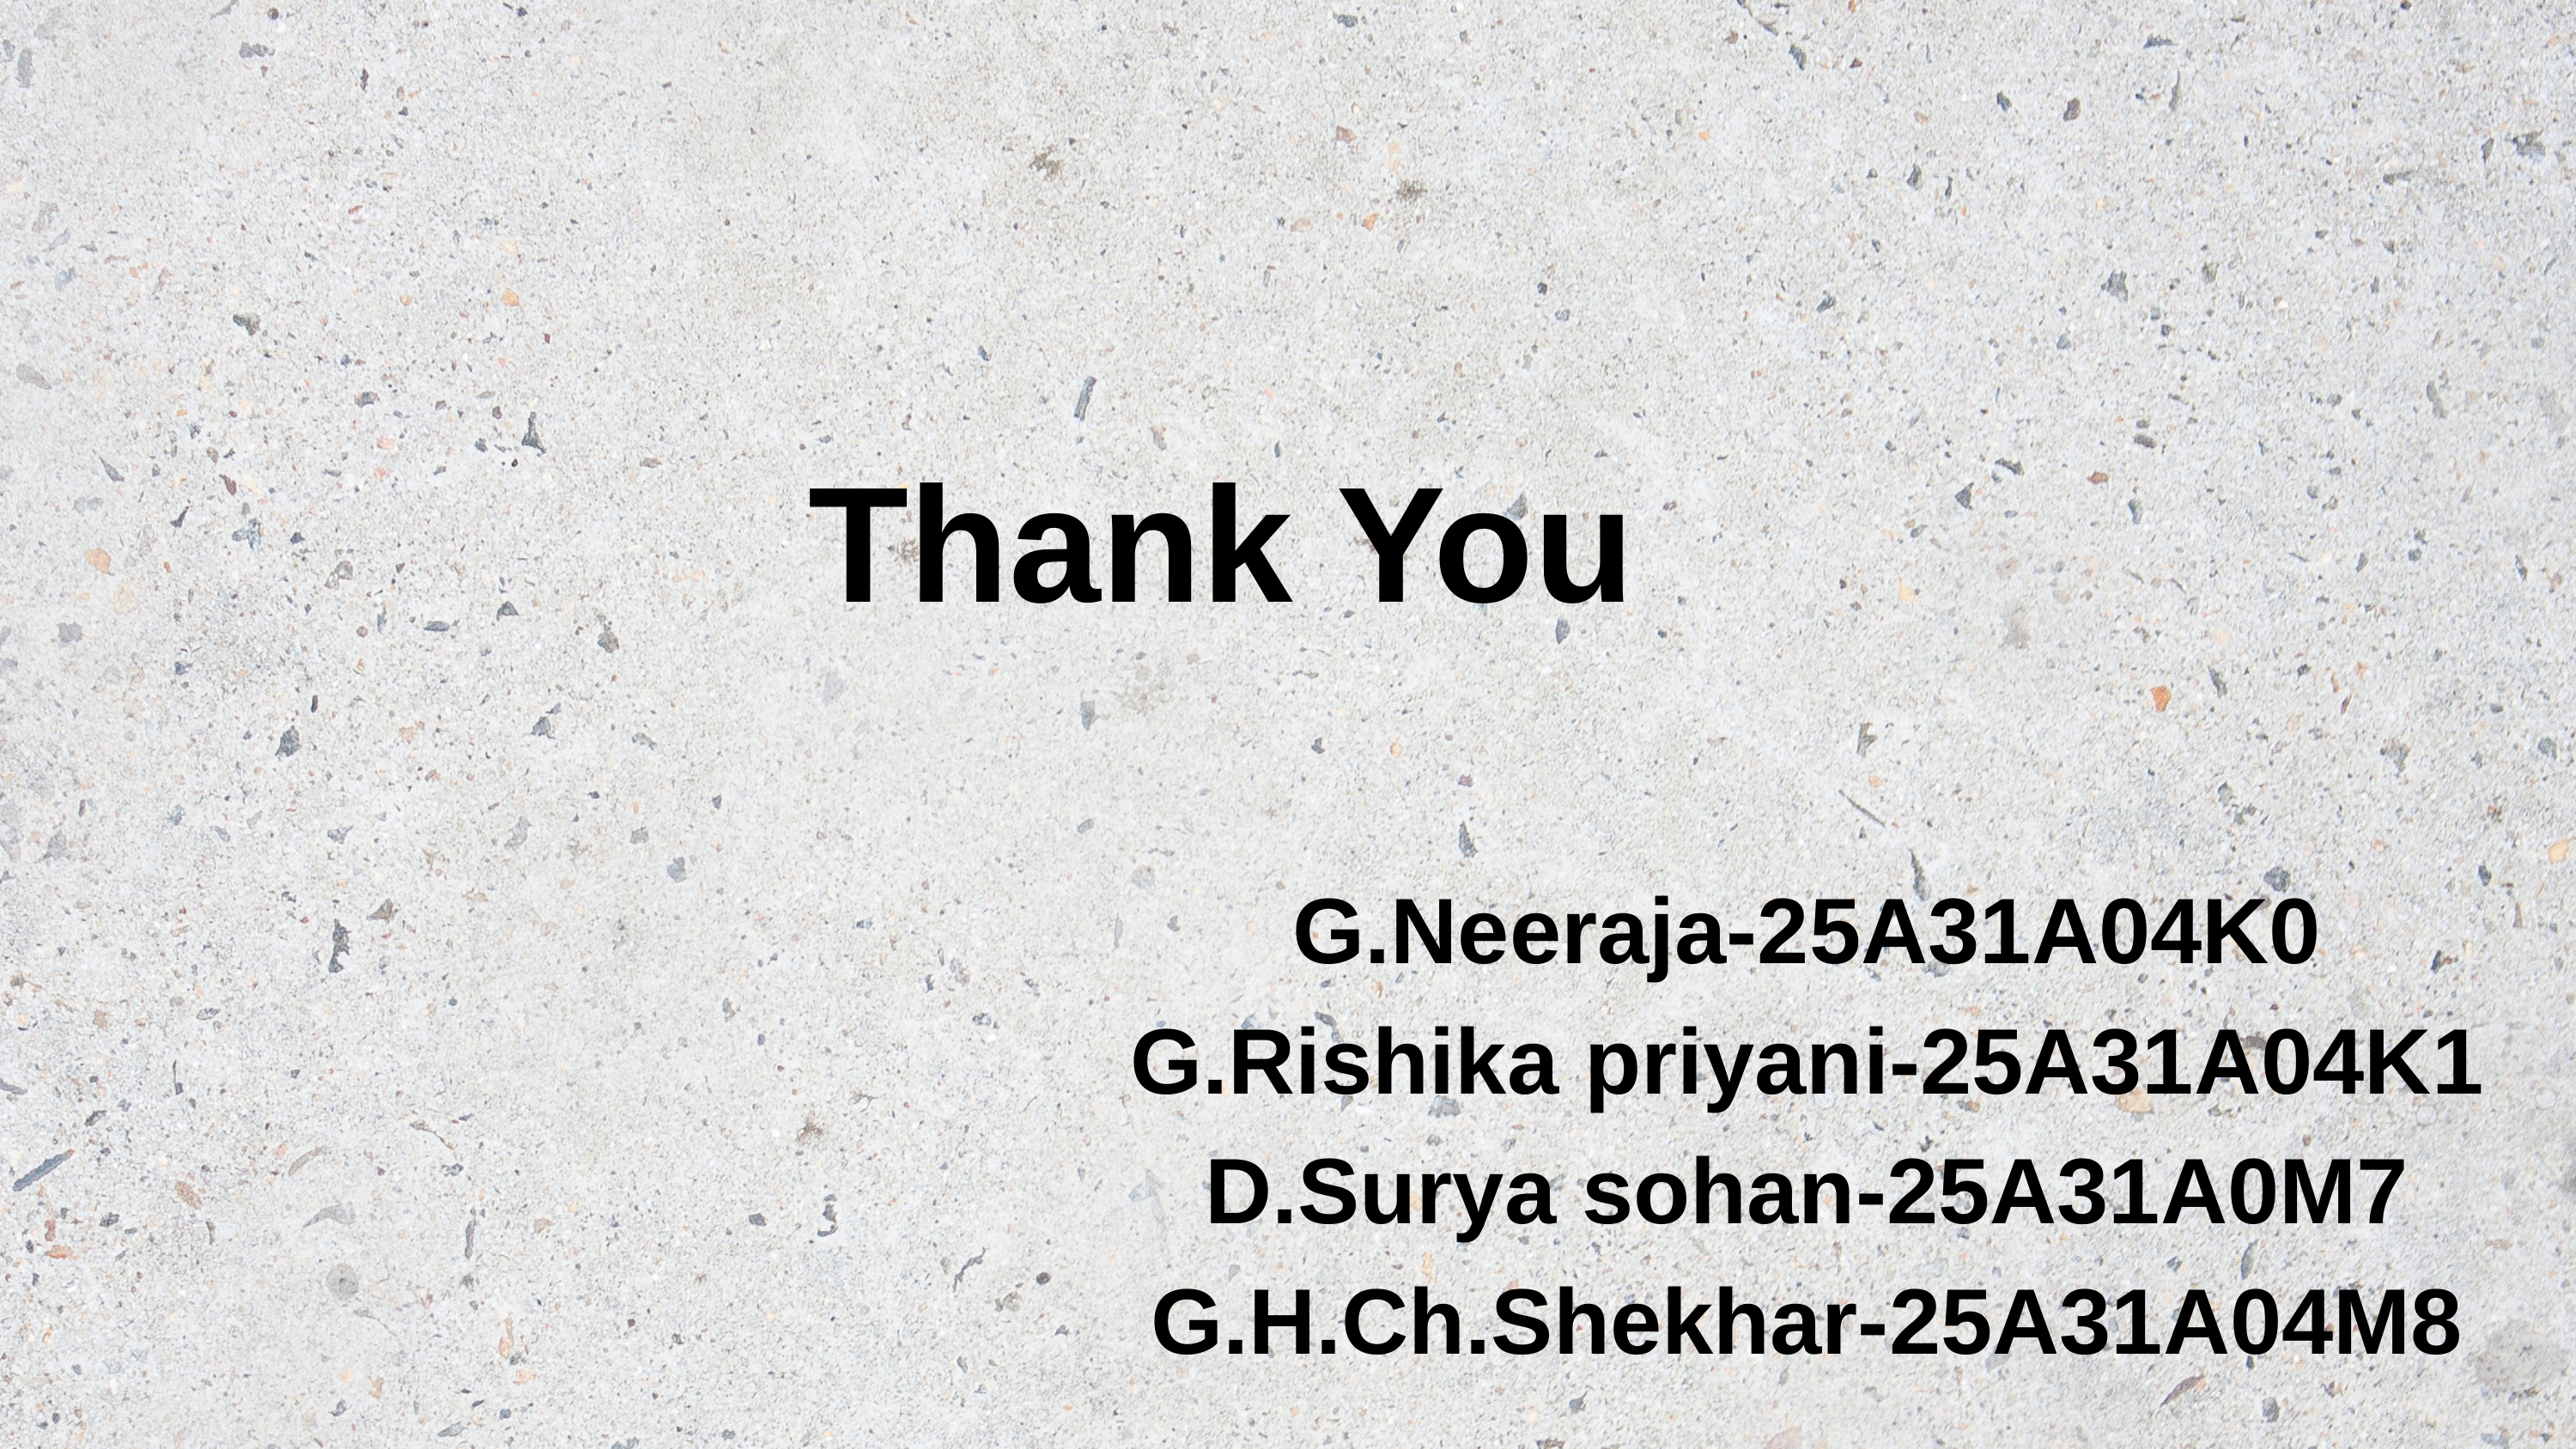

Thank You
G.Neeraja-25A31A04K0
G.Rishika priyani-25A31A04K1
D.Surya sohan-25A31A0M7
G.H.Ch.Shekhar-25A31A04M8